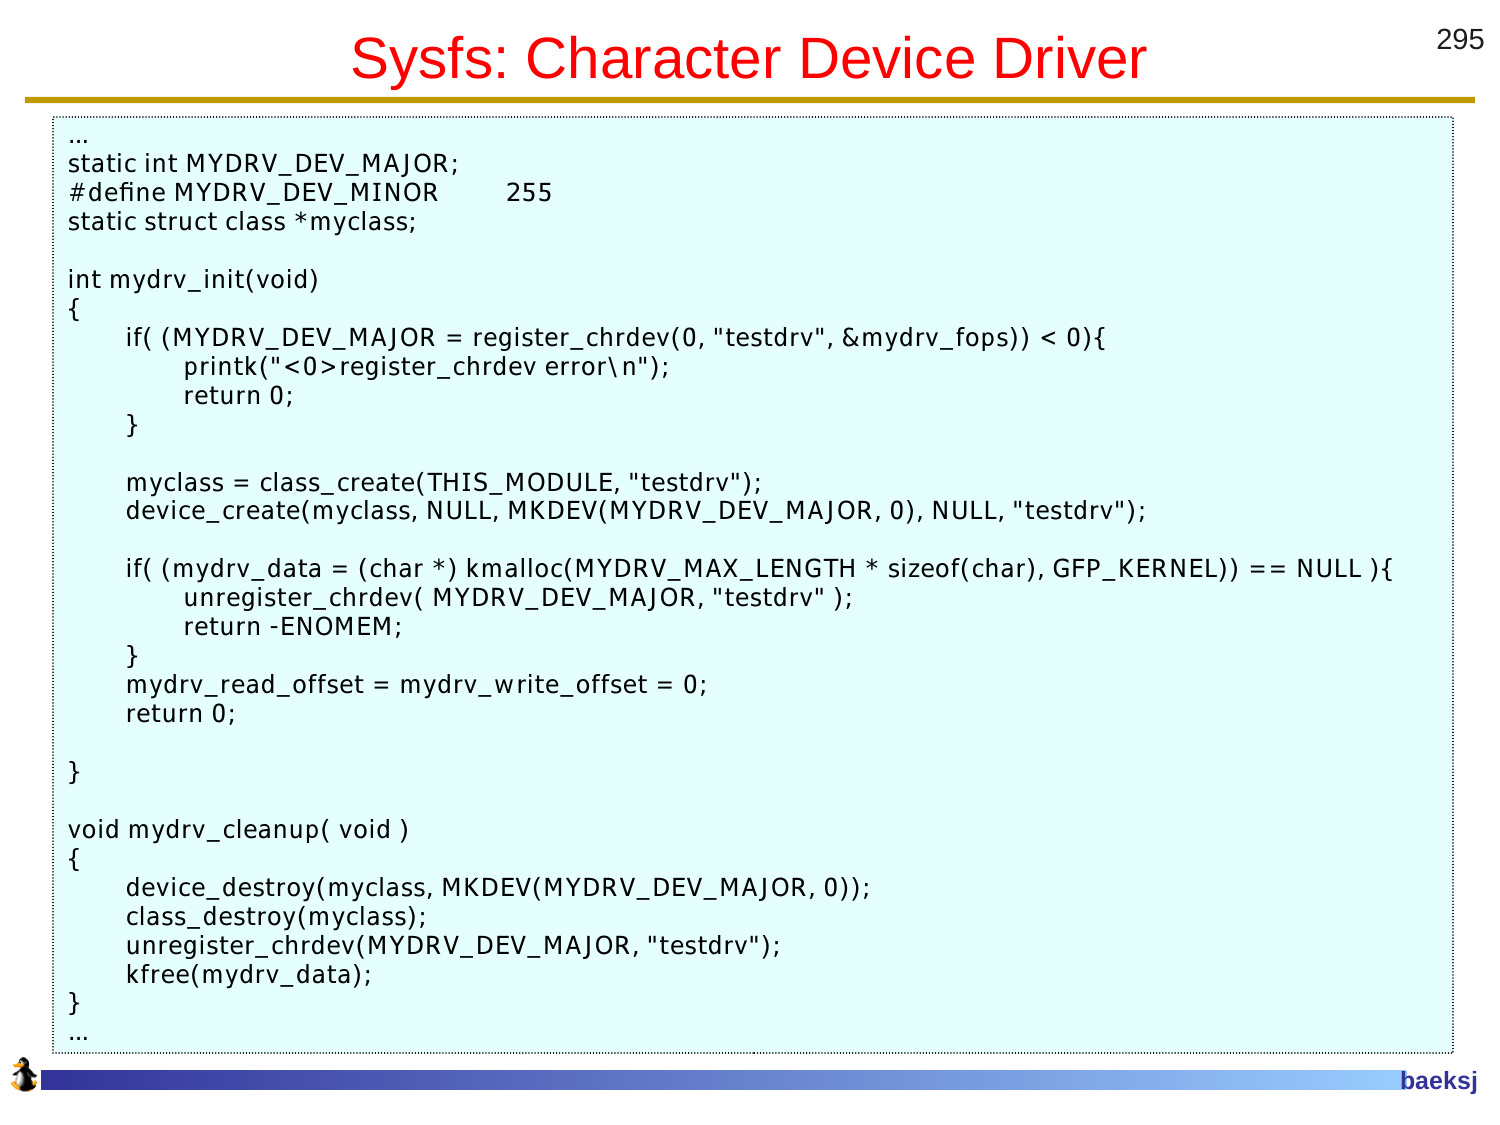

# Sysfs: Character Device Driver
295
…
static int MYDRV_DEV_MAJOR;
#define MYDRV_DEV_MINOR         255
static struct class *myclass;

int mydrv_init(void)
{
        if( (MYDRV_DEV_MAJOR = register_chrdev(0, "testdrv", &mydrv_fops)) < 0){
                printk("<0>register_chrdev error\n");
                return 0;
        }

        myclass = class_create(THIS_MODULE, "testdrv");
        device_create(myclass, NULL, MKDEV(MYDRV_DEV_MAJOR, 0), NULL, "testdrv");

        if( (mydrv_data = (char *) kmalloc(MYDRV_MAX_LENGTH * sizeof(char), GFP_KERNEL)) == NULL ){
                unregister_chrdev( MYDRV_DEV_MAJOR, "testdrv" );
                return -ENOMEM;
        }
        mydrv_read_offset = mydrv_write_offset = 0;
        return 0;

}

void mydrv_cleanup( void )
{
        device_destroy(myclass, MKDEV(MYDRV_DEV_MAJOR, 0));
        class_destroy(myclass);
        unregister_chrdev(MYDRV_DEV_MAJOR, "testdrv");
        kfree(mydrv_data);
}
…